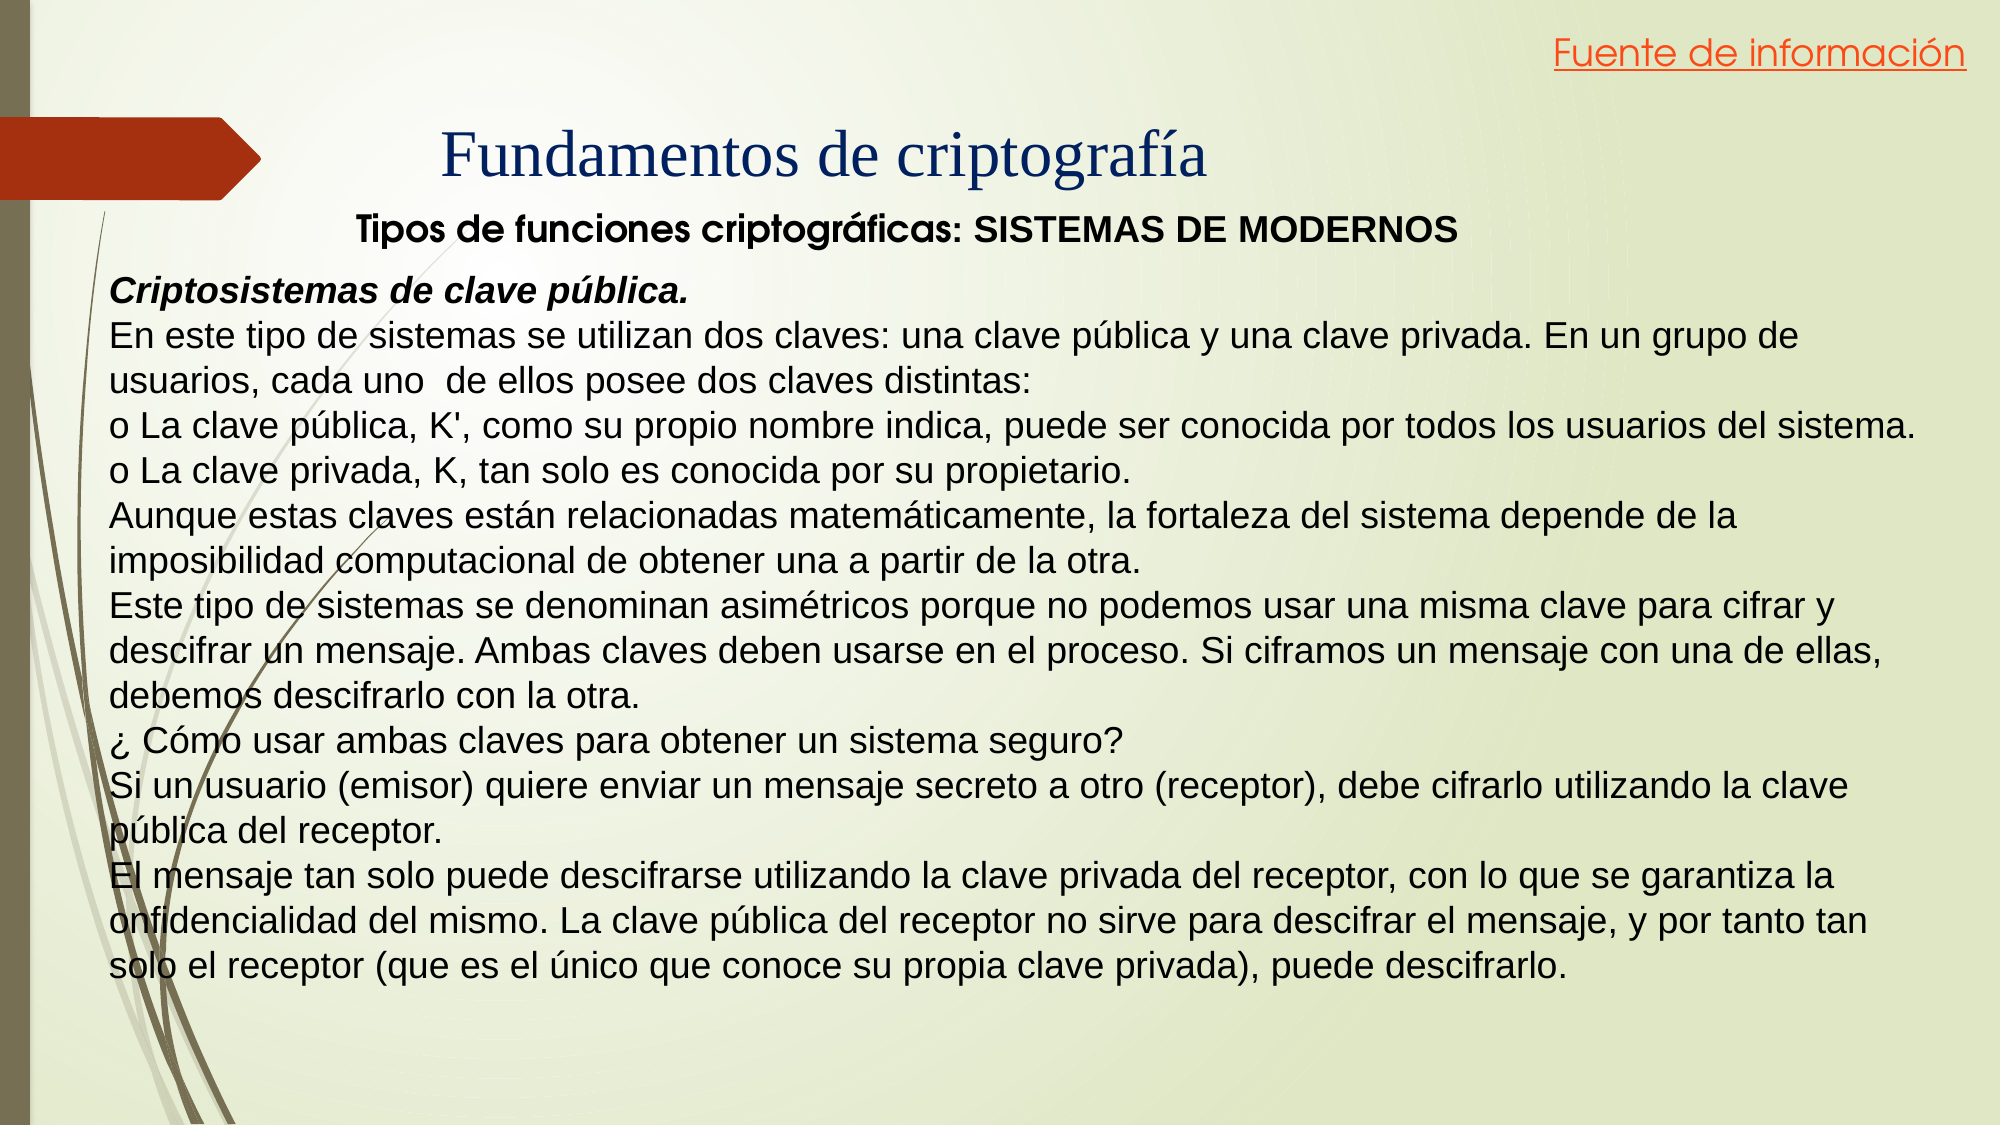

Fuente de información
# Fundamentos de criptografía
Tipos de funciones criptográficas: SISTEMAS DE MODERNOS
Criptosistemas de clave pública.
En este tipo de sistemas se utilizan dos claves: una clave pública y una clave privada. En un grupo de usuarios, cada uno  de ellos posee dos claves distintas:
o La clave pública, K', como su propio nombre indica, puede ser conocida por todos los usuarios del sistema.
o La clave privada, K, tan solo es conocida por su propietario.
Aunque estas claves están relacionadas matemáticamente, la fortaleza del sistema depende de la imposibilidad computacional de obtener una a partir de la otra.
Este tipo de sistemas se denominan asimétricos porque no podemos usar una misma clave para cifrar y descifrar un mensaje. Ambas claves deben usarse en el proceso. Si ciframos un mensaje con una de ellas, debemos descifrarlo con la otra.
¿ Cómo usar ambas claves para obtener un sistema seguro?
Si un usuario (emisor) quiere enviar un mensaje secreto a otro (receptor), debe cifrarlo utilizando la clave pública del receptor.
El mensaje tan solo puede descifrarse utilizando la clave privada del receptor, con lo que se garantiza la onfidencialidad del mismo. La clave pública del receptor no sirve para descifrar el mensaje, y por tanto tan solo el receptor (que es el único que conoce su propia clave privada), puede descifrarlo.